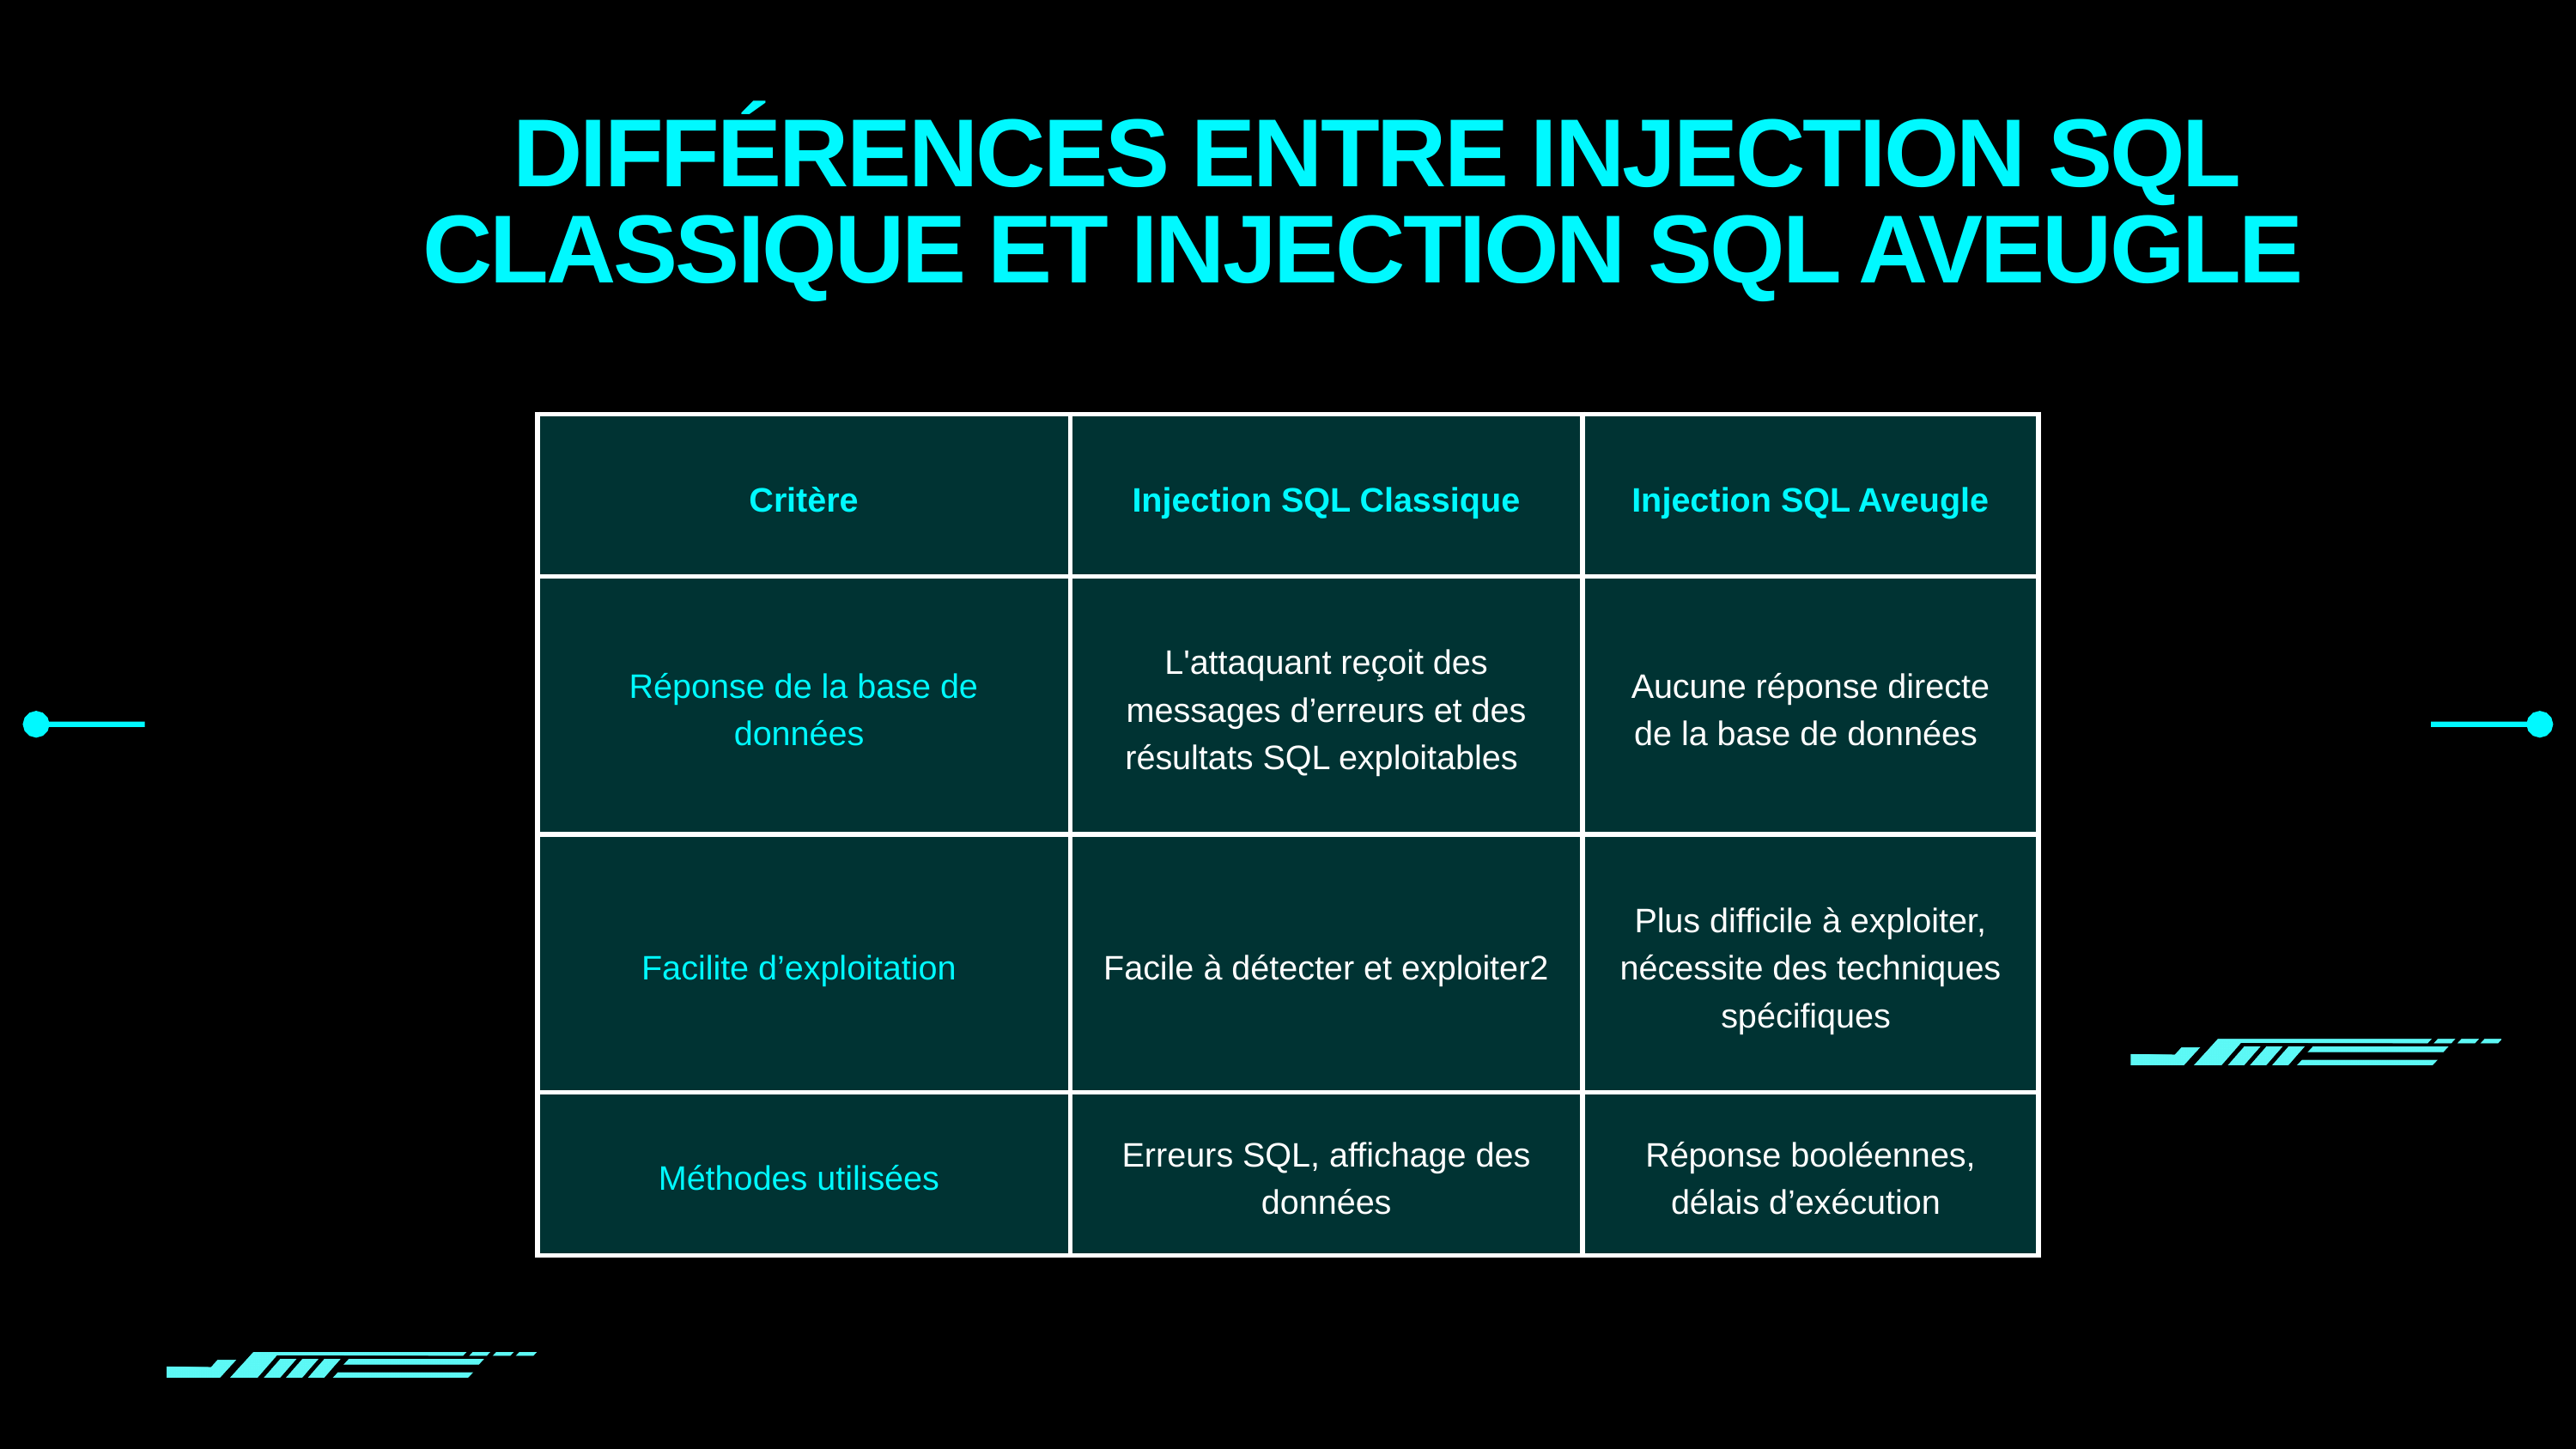

DIFFÉRENCES ENTRE INJECTION SQL CLASSIQUE ET INJECTION SQL AVEUGLE
| Critère | Injection SQL Classique | Injection SQL Aveugle |
| --- | --- | --- |
| Réponse de la base de données | L'attaquant reçoit des messages d’erreurs et des résultats SQL exploitables | Aucune réponse directe de la base de données |
| Facilite d’exploitation | Facile à détecter et exploiter2 | Plus difficile à exploiter, nécessite des techniques spécifiques |
| Méthodes utilisées | Erreurs SQL, affichage des données | Réponse booléennes, délais d’exécution |